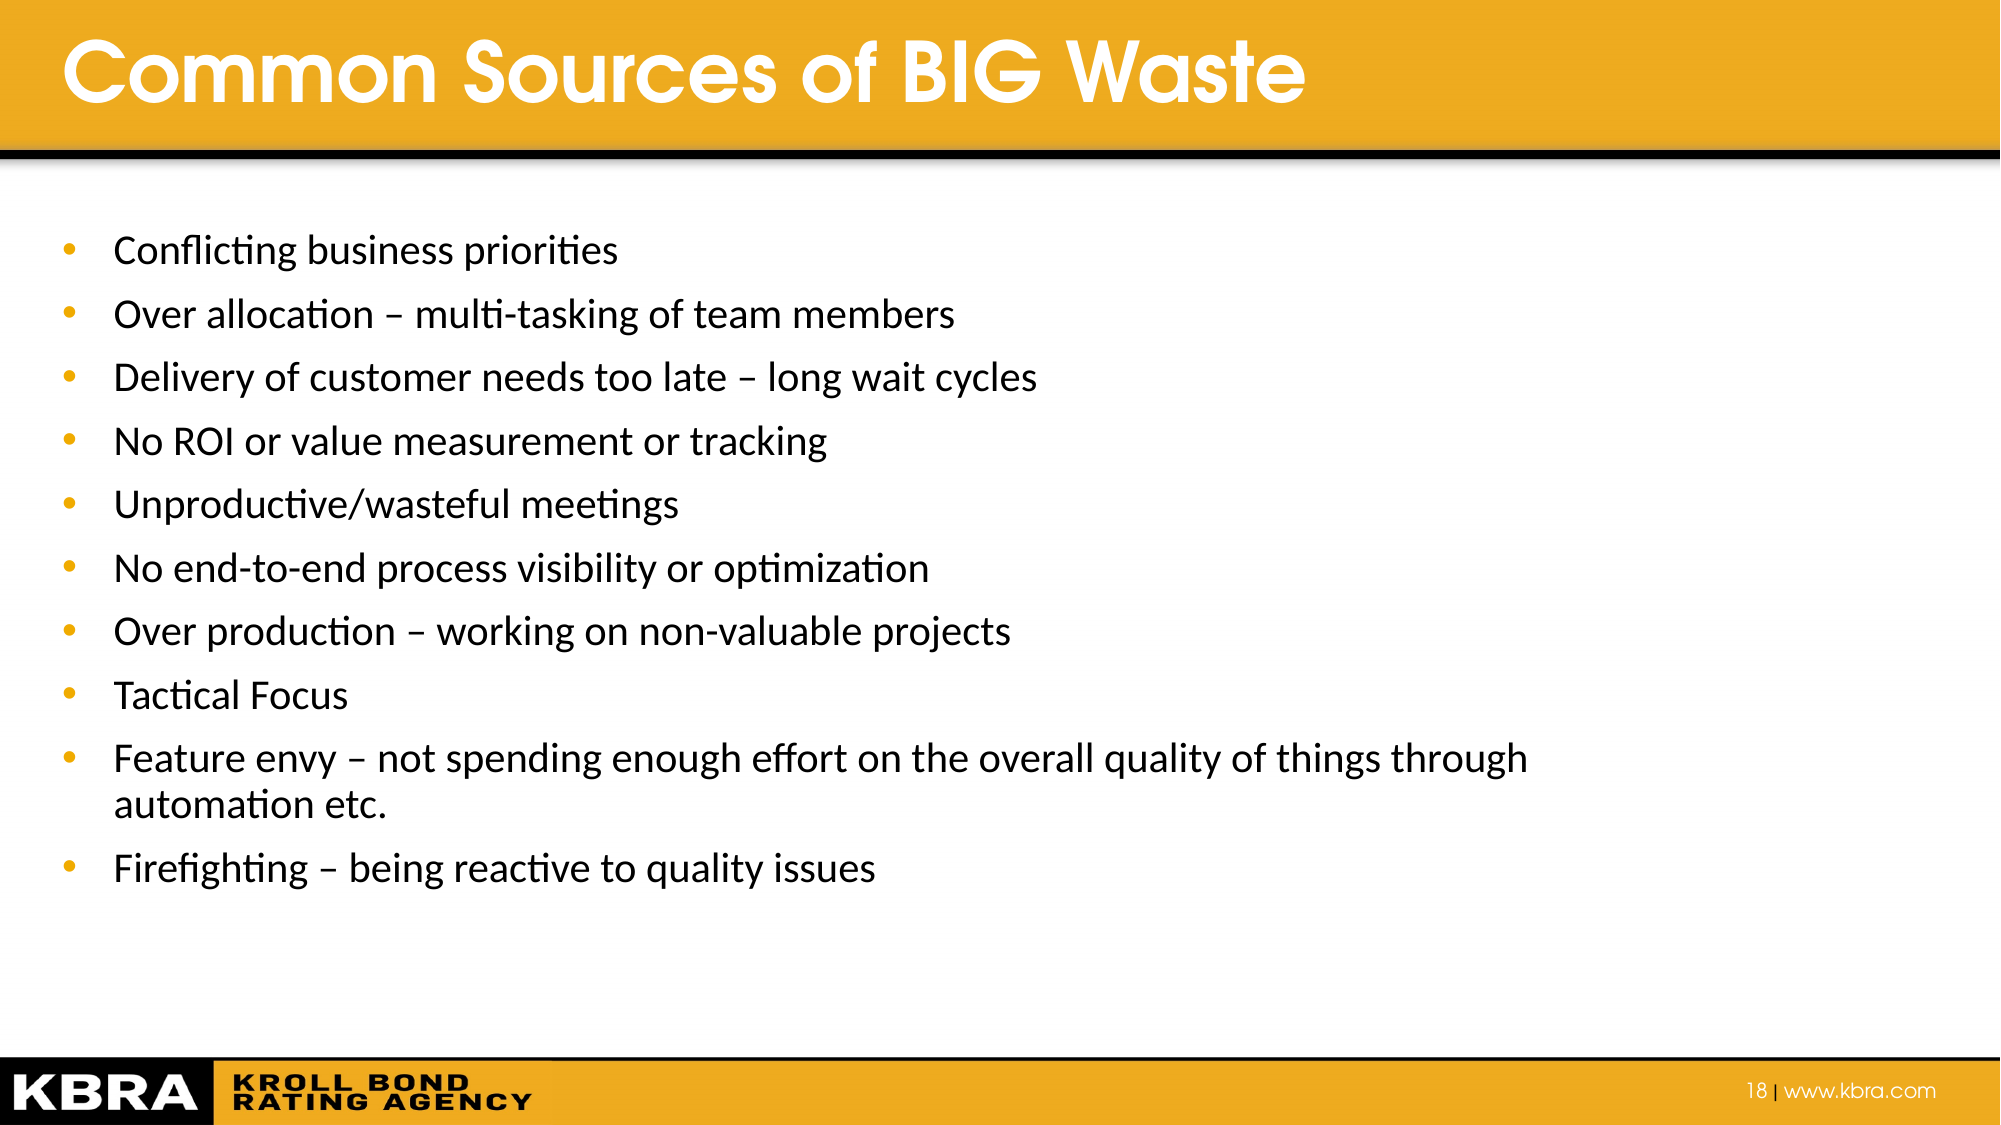

# Common Sources of BIG Waste
Conflicting business priorities
Over allocation – multi-tasking of team members
Delivery of customer needs too late – long wait cycles
No ROI or value measurement or tracking
Unproductive/wasteful meetings
No end-to-end process visibility or optimization
Over production – working on non-valuable projects
Tactical Focus
Feature envy – not spending enough effort on the overall quality of things through automation etc.
Firefighting – being reactive to quality issues